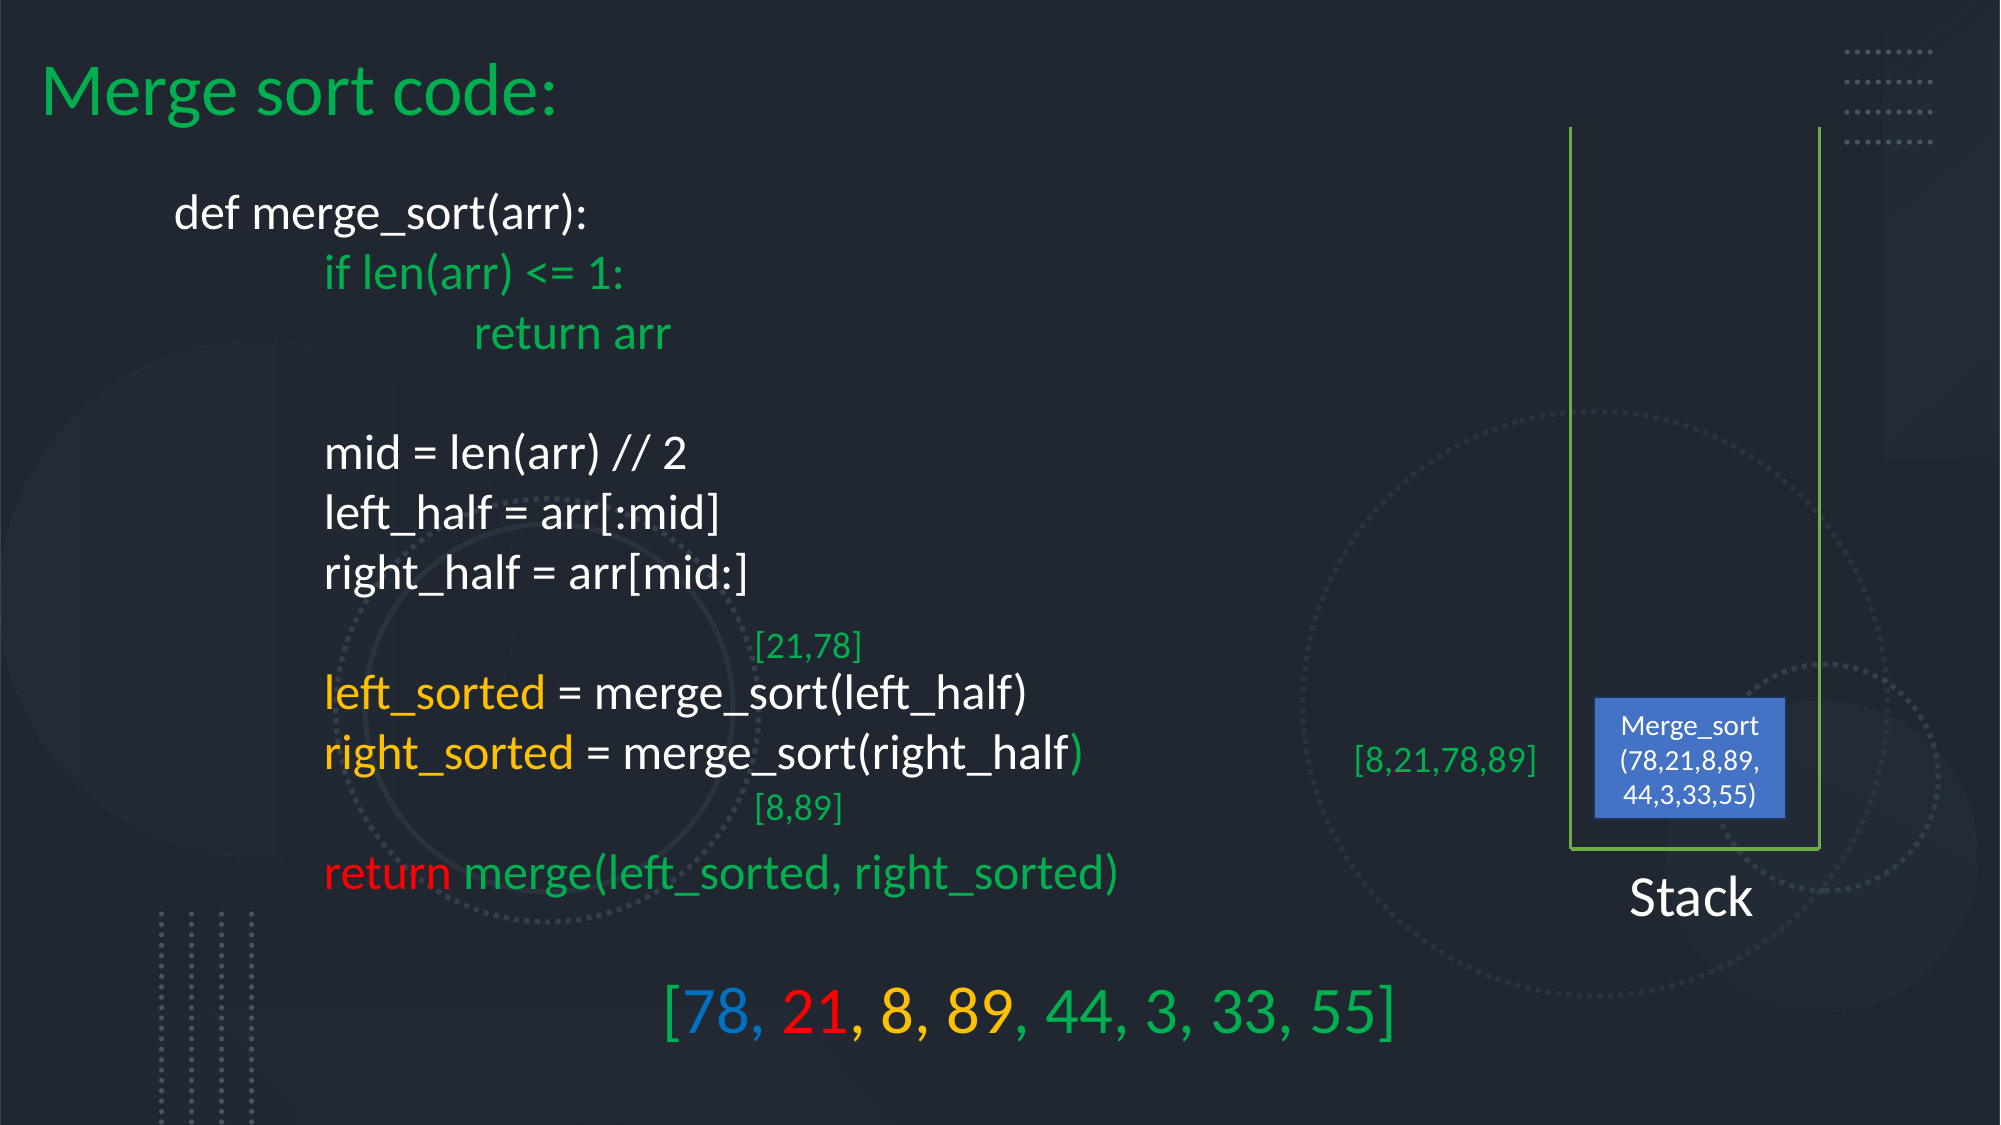

Merge sort code:

def merge_sort(arr):
	if len(arr) <= 1:
		return arr

	mid = len(arr) // 2
	left_half = arr[:mid]
	right_half = arr[mid:]

	left_sorted = merge_sort(left_half)
	right_sorted = merge_sort(right_half)

	return merge(left_sorted, right_sorted)

[21,78]
Merge_sort (78,21,8,89, 44,3,33,55)
[8,21,78,89]
[8,89]
Stack
[78, 21, 8, 89, 44, 3, 33, 55]